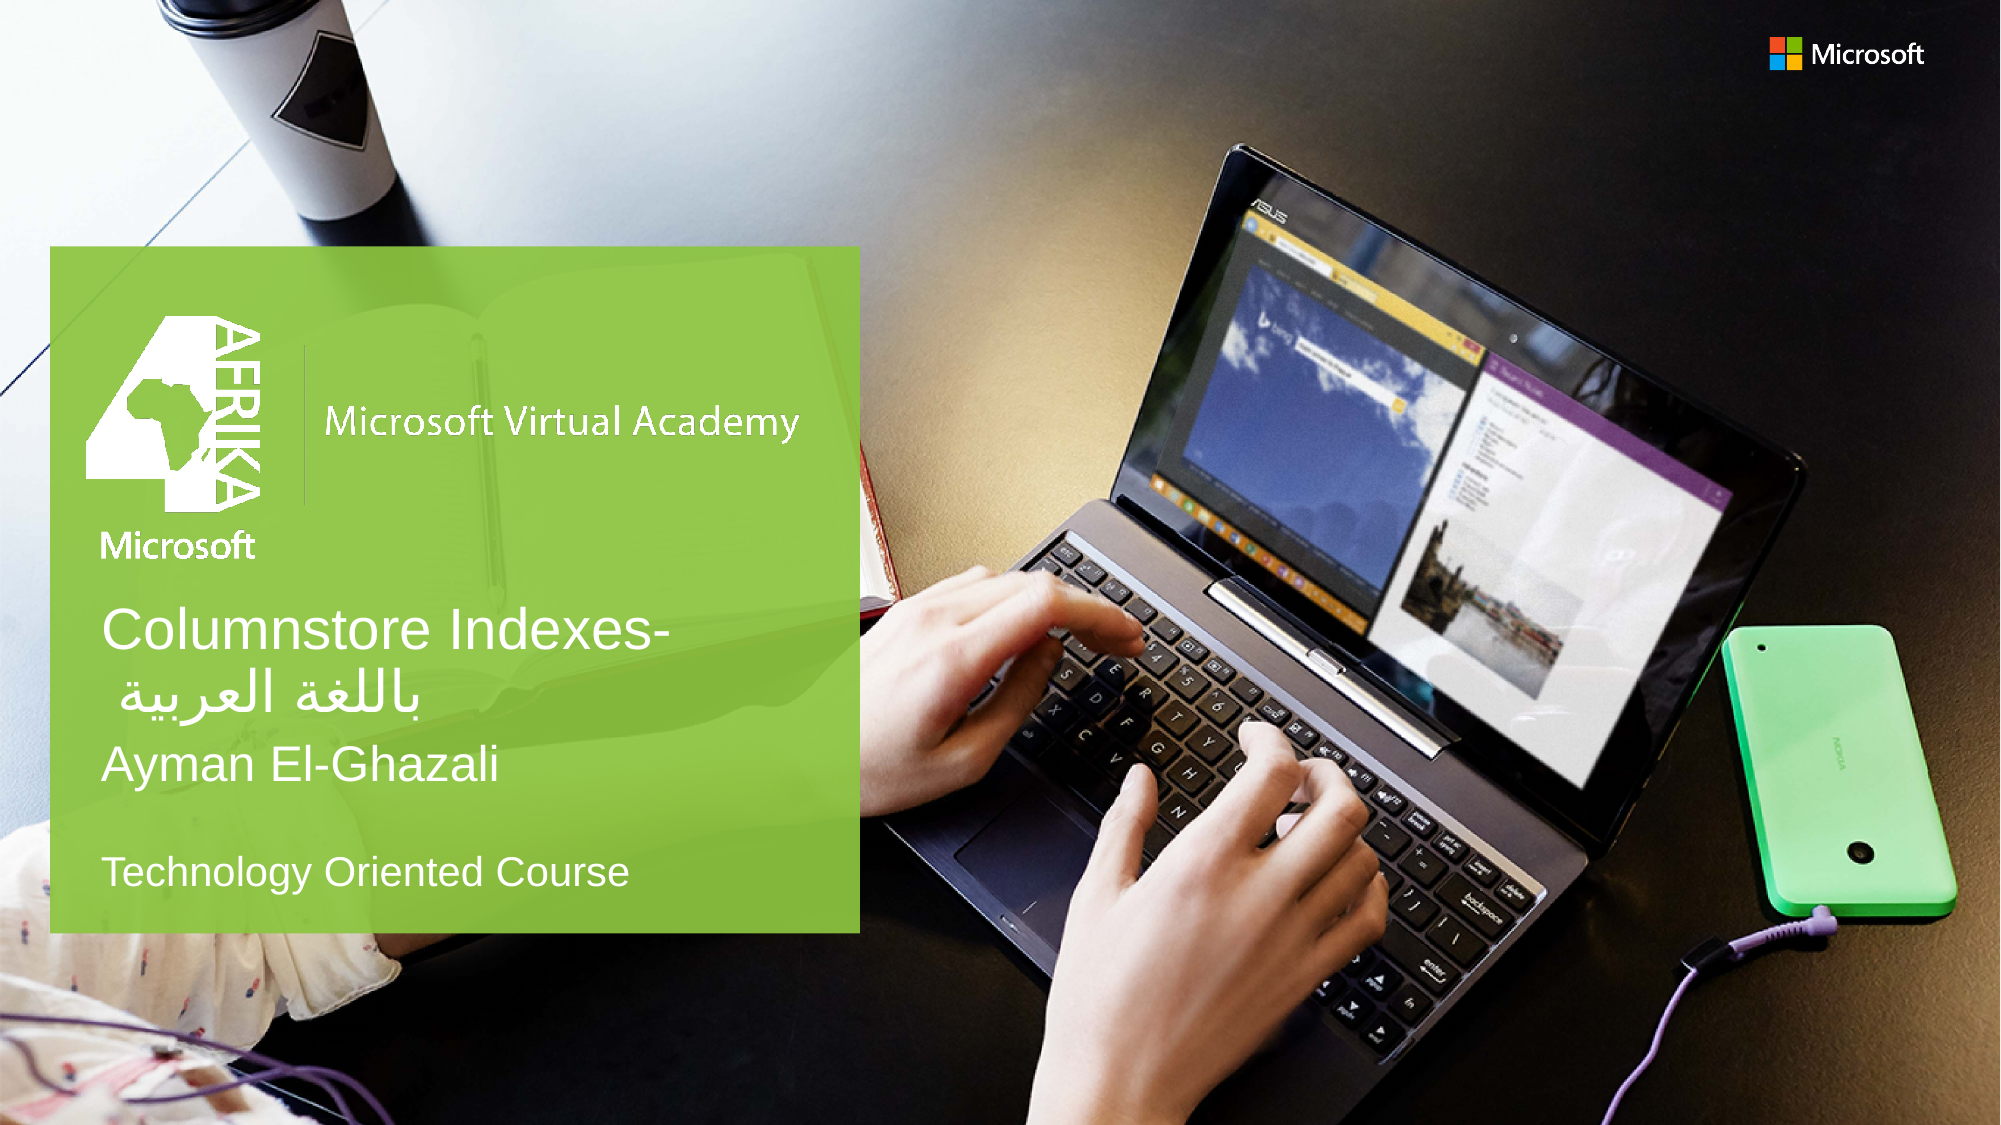

# Columnstore Indexes- باللغة العربية
Ayman El-Ghazali